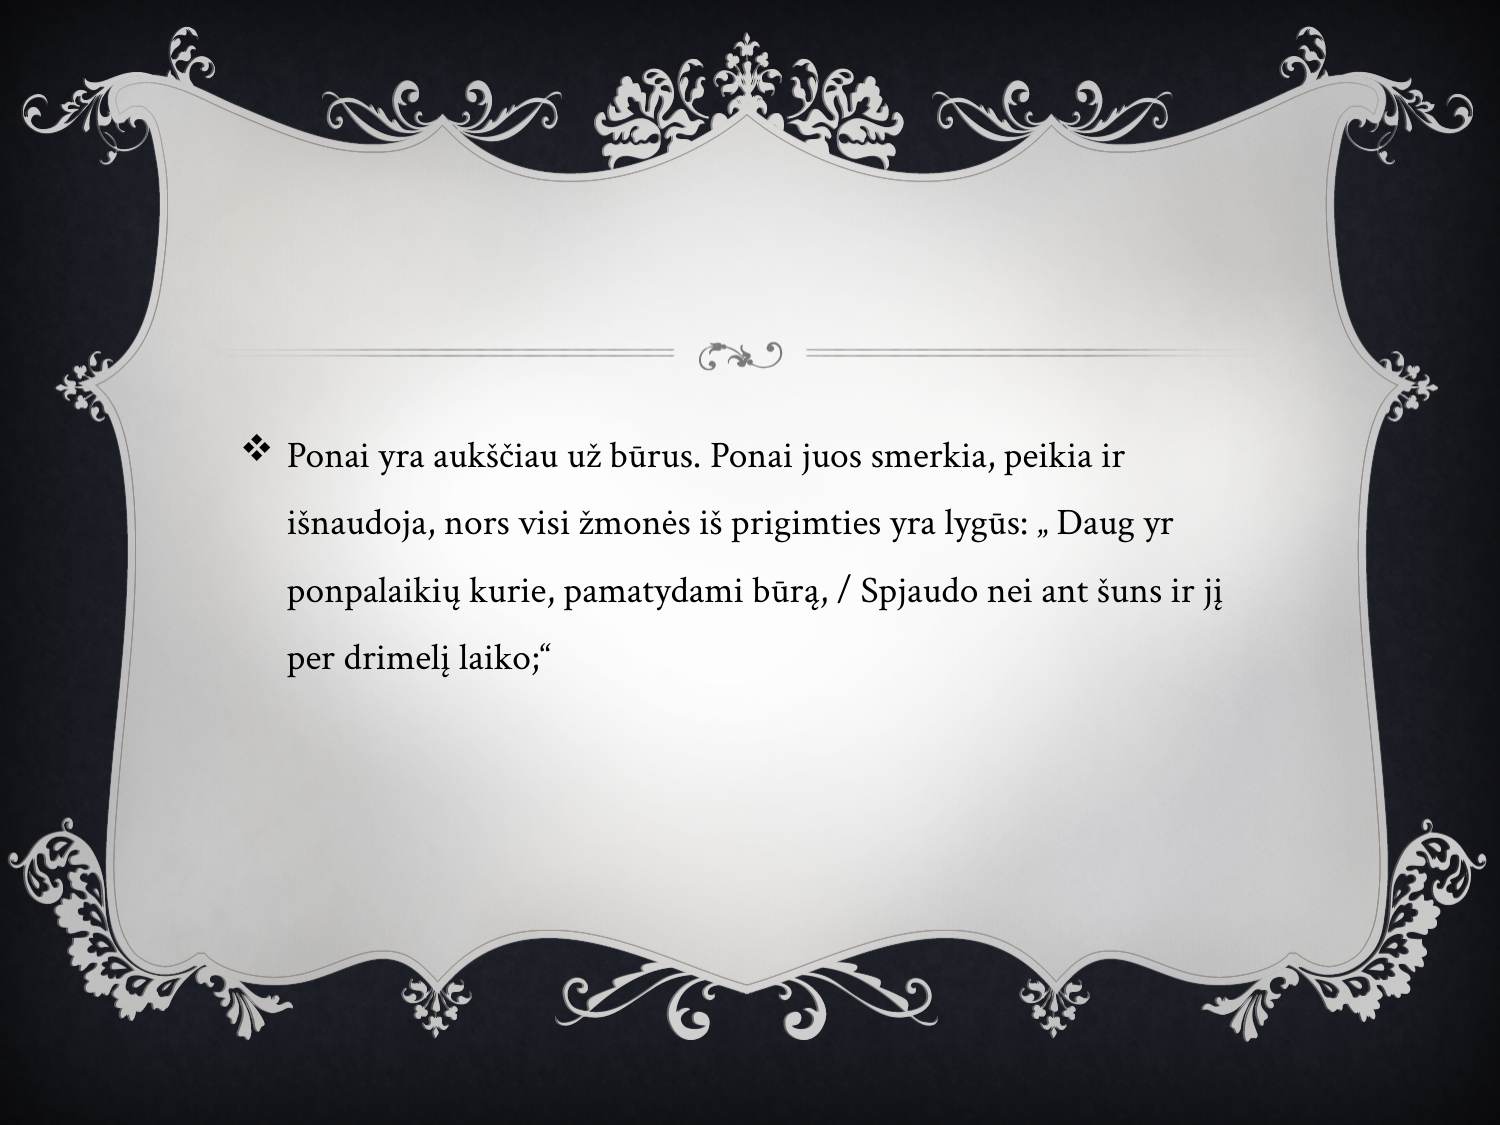

#
Ponai yra aukščiau už būrus. Ponai juos smerkia, peikia ir išnaudoja, nors visi žmonės iš prigimties yra lygūs: „ Daug yr ponpalaikių kurie, pamatydami būrą, / Spjaudo nei ant šuns ir jį per drimelį laiko;“